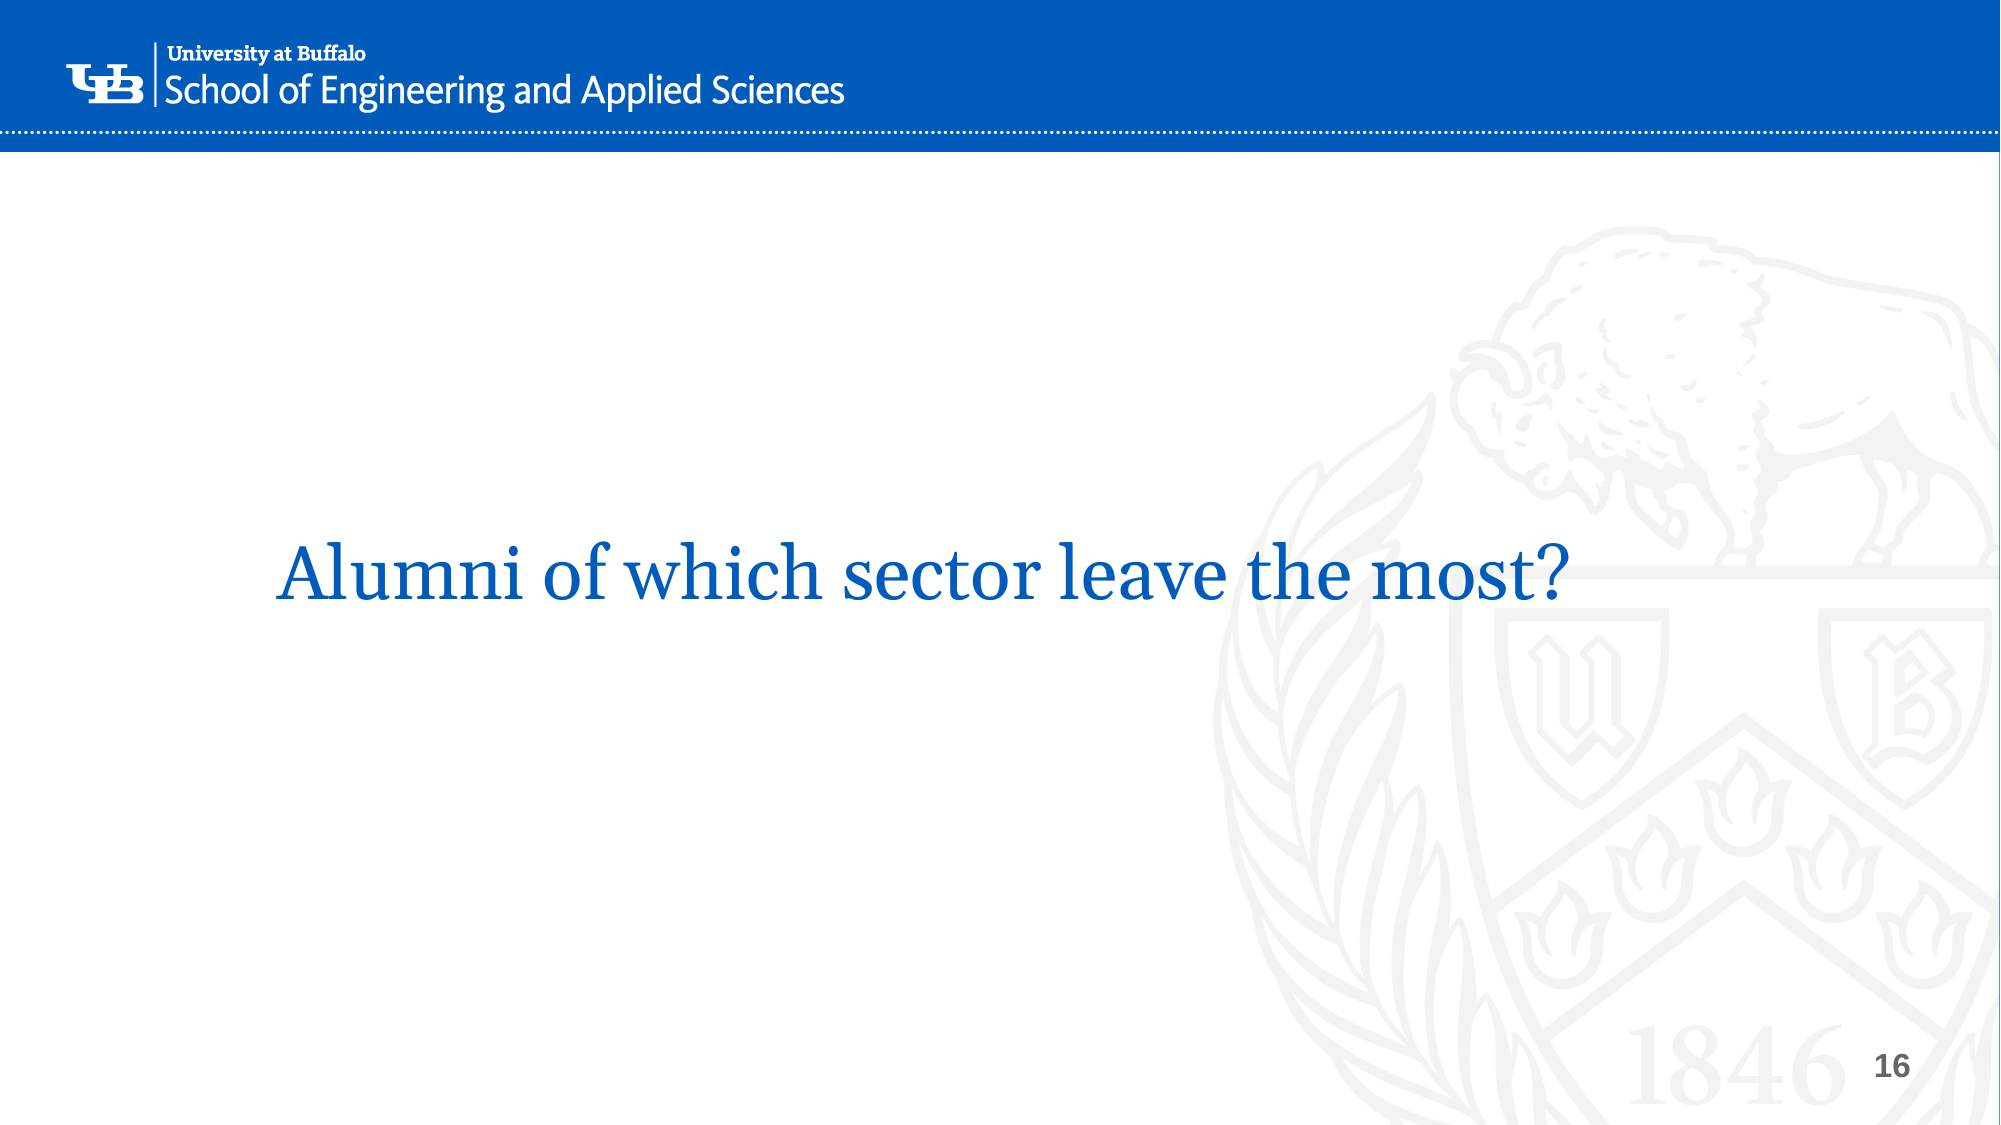

# Alumni of which sector leave the most?